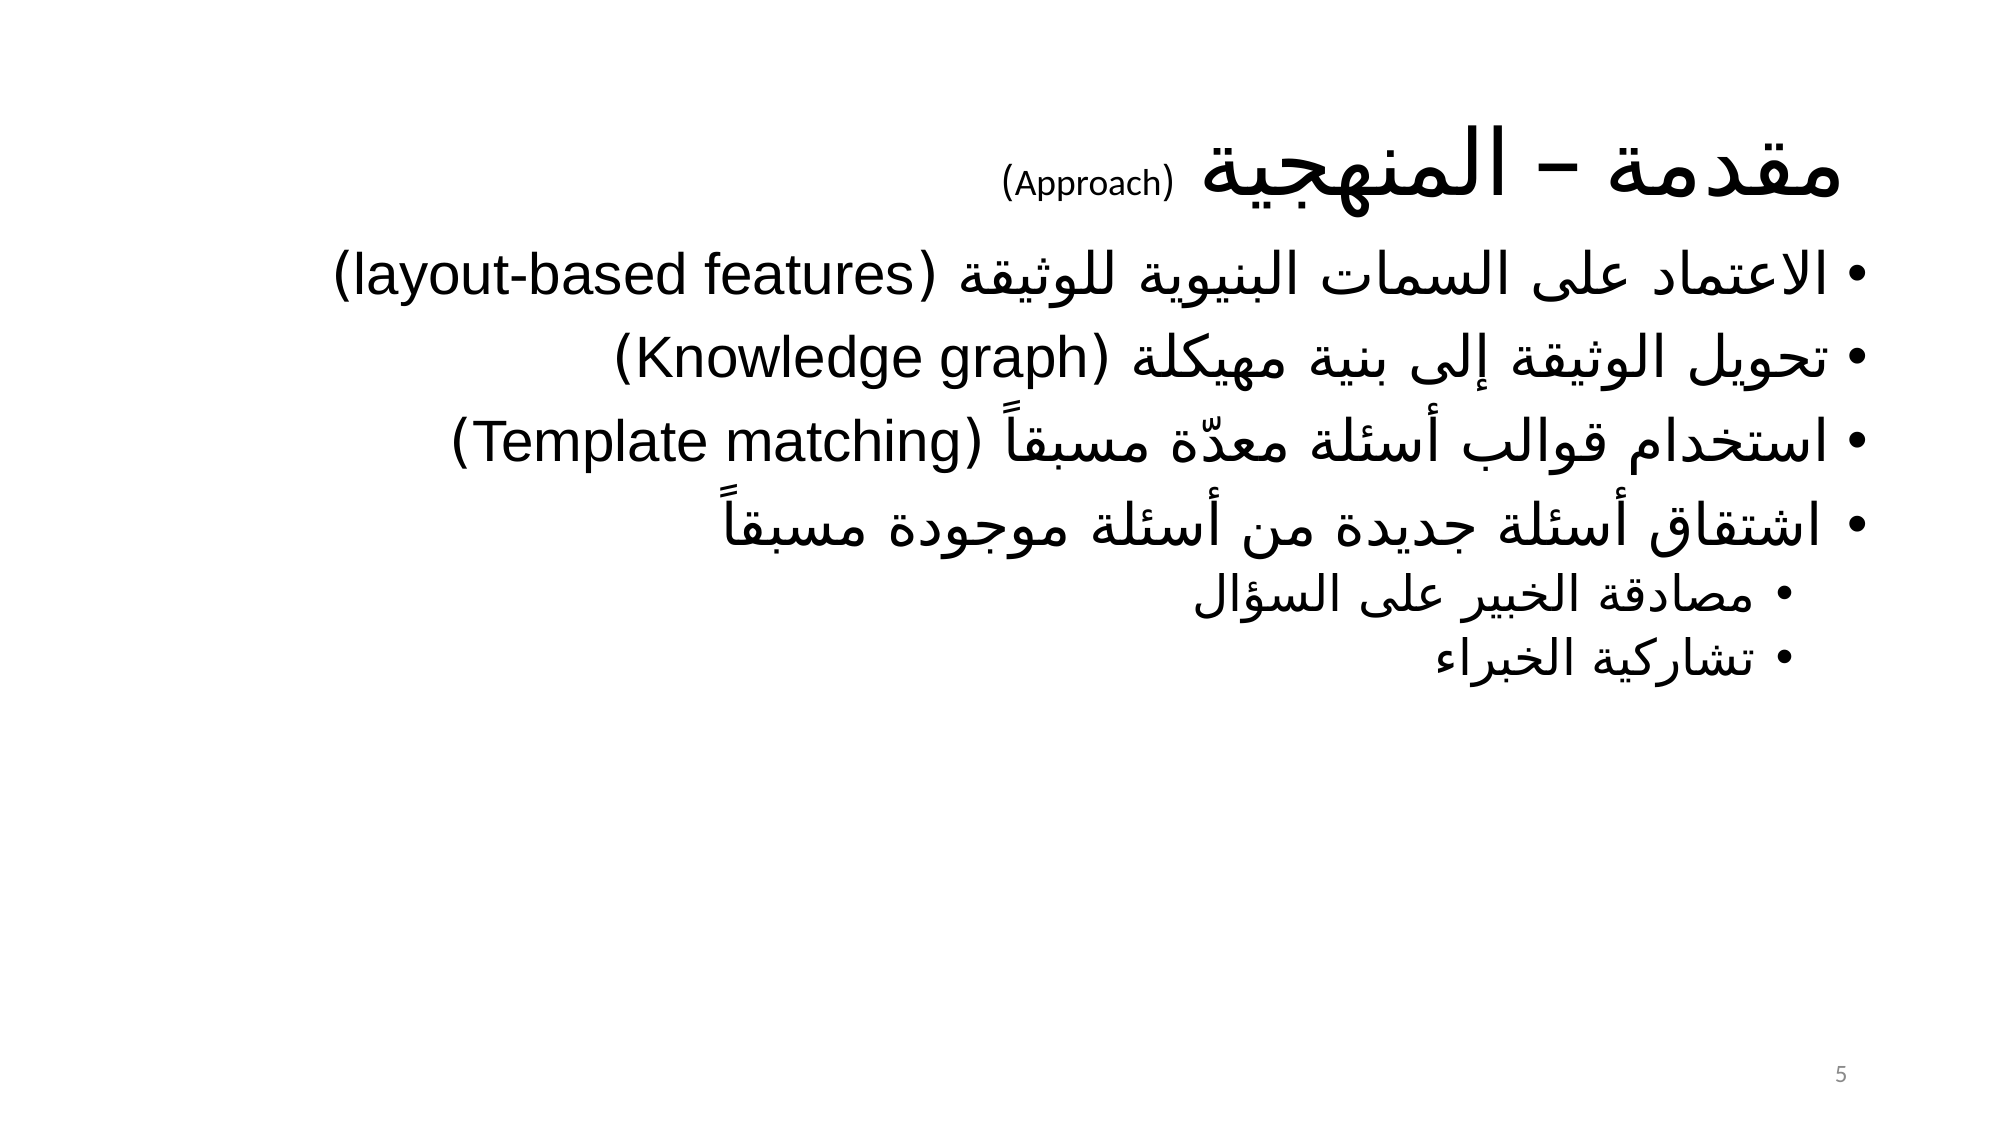

# مقدمة – المنهجية (Approach)
الاعتماد على السمات البنيوية للوثيقة (layout-based features)
تحويل الوثيقة إلى بنية مهيكلة (Knowledge graph)
استخدام قوالب أسئلة معدّة مسبقاً (Template matching)
اشتقاق أسئلة جديدة من أسئلة موجودة مسبقاً
مصادقة الخبير على السؤال
تشاركية الخبراء
5